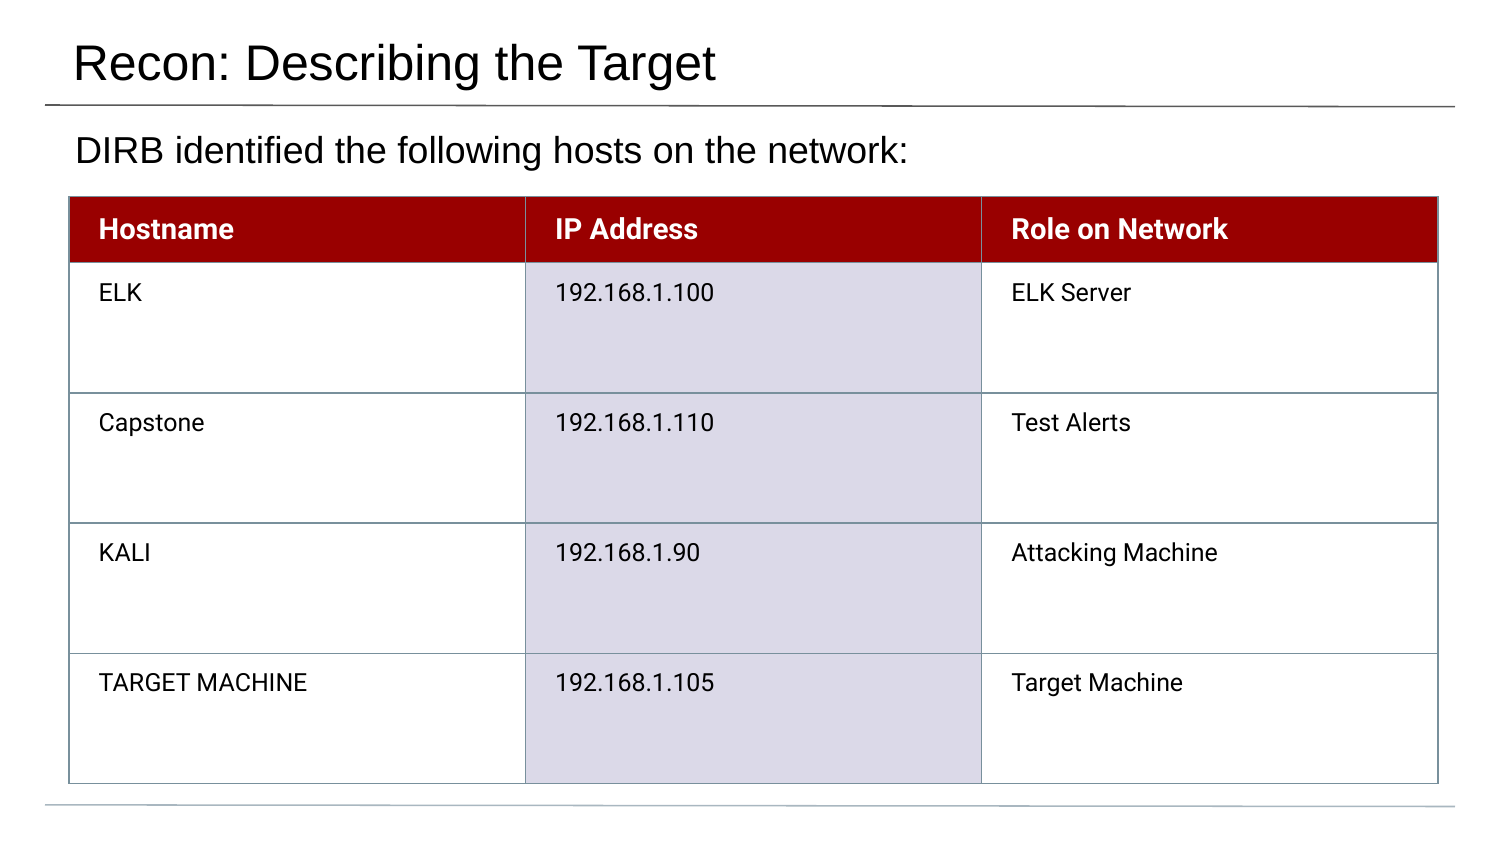

# Recon: Describing the Target
DIRB identified the following hosts on the network:
| Hostname | IP Address | Role on Network |
| --- | --- | --- |
| ELK | 192.168.1.100 | ELK Server |
| Capstone | 192.168.1.110 | Test Alerts |
| KALI | 192.168.1.90 | Attacking Machine |
| TARGET MACHINE | 192.168.1.105 | Target Machine |